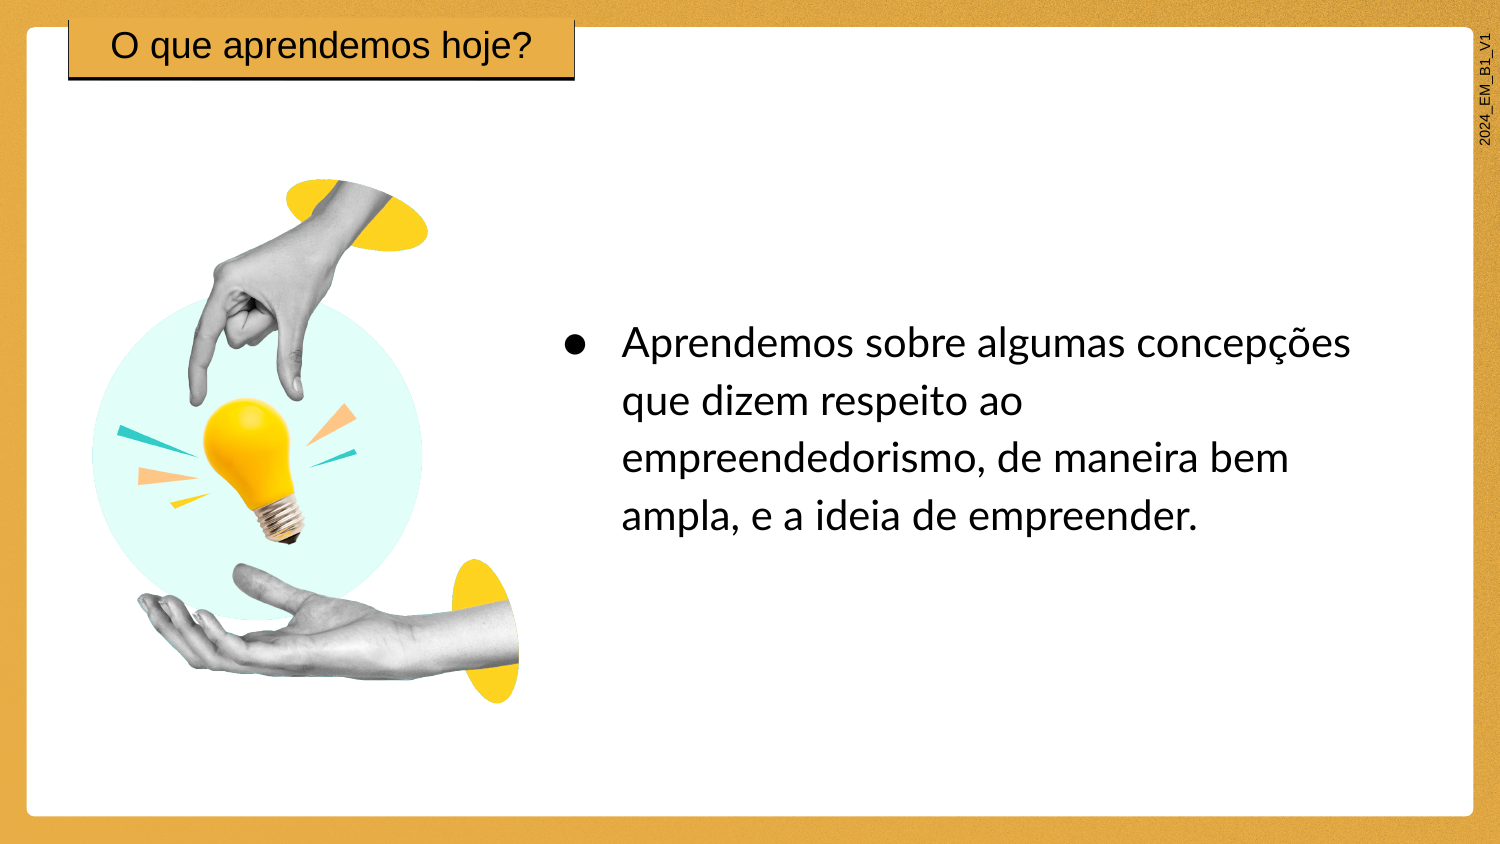

Aprendemos sobre algumas concepções que dizem respeito ao empreendedorismo, de maneira bem ampla, e a ideia de empreender.